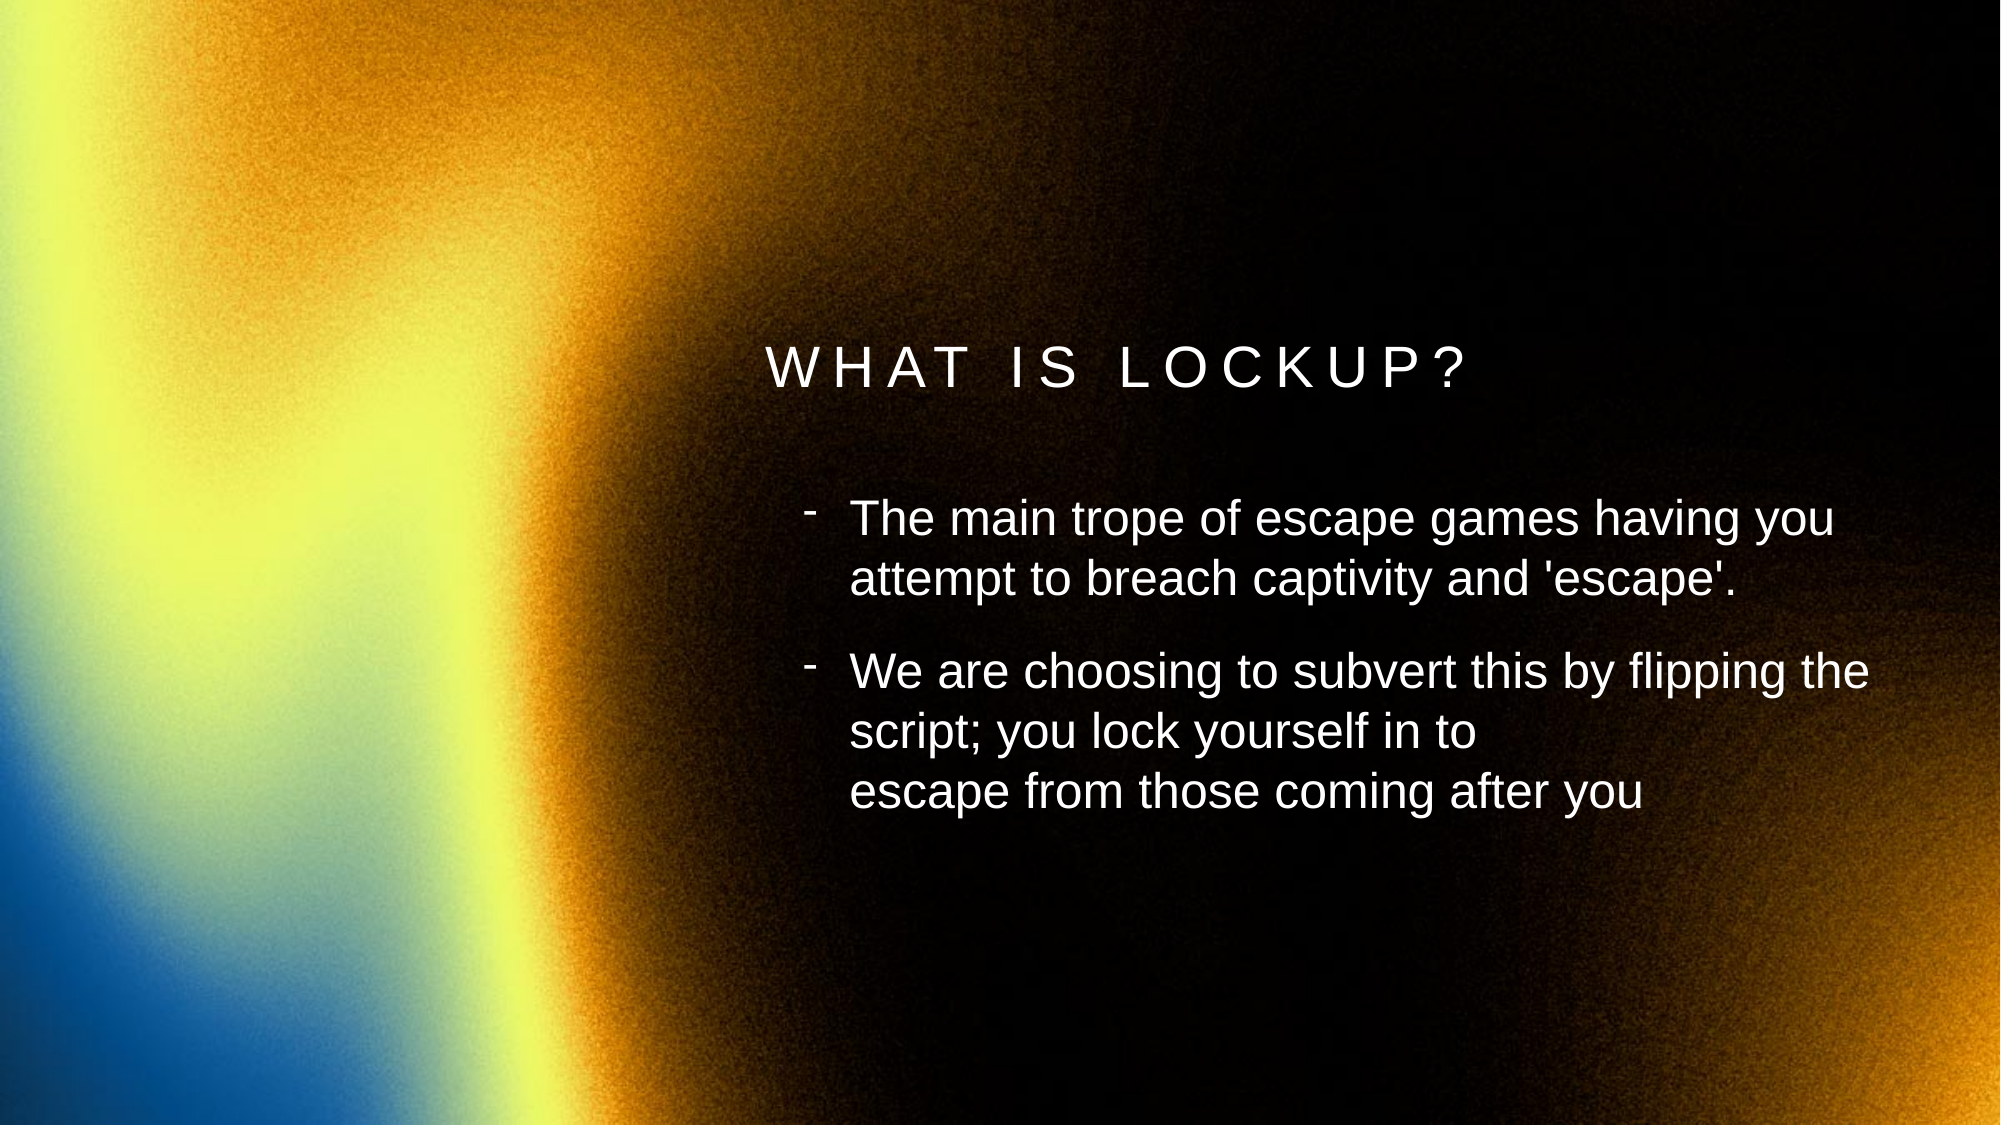

# What is Lockup?
The main trope of escape games having you attempt to breach captivity and 'escape'.
We are choosing to subvert this by flipping the script; you lock yourself in to escape from those coming after you